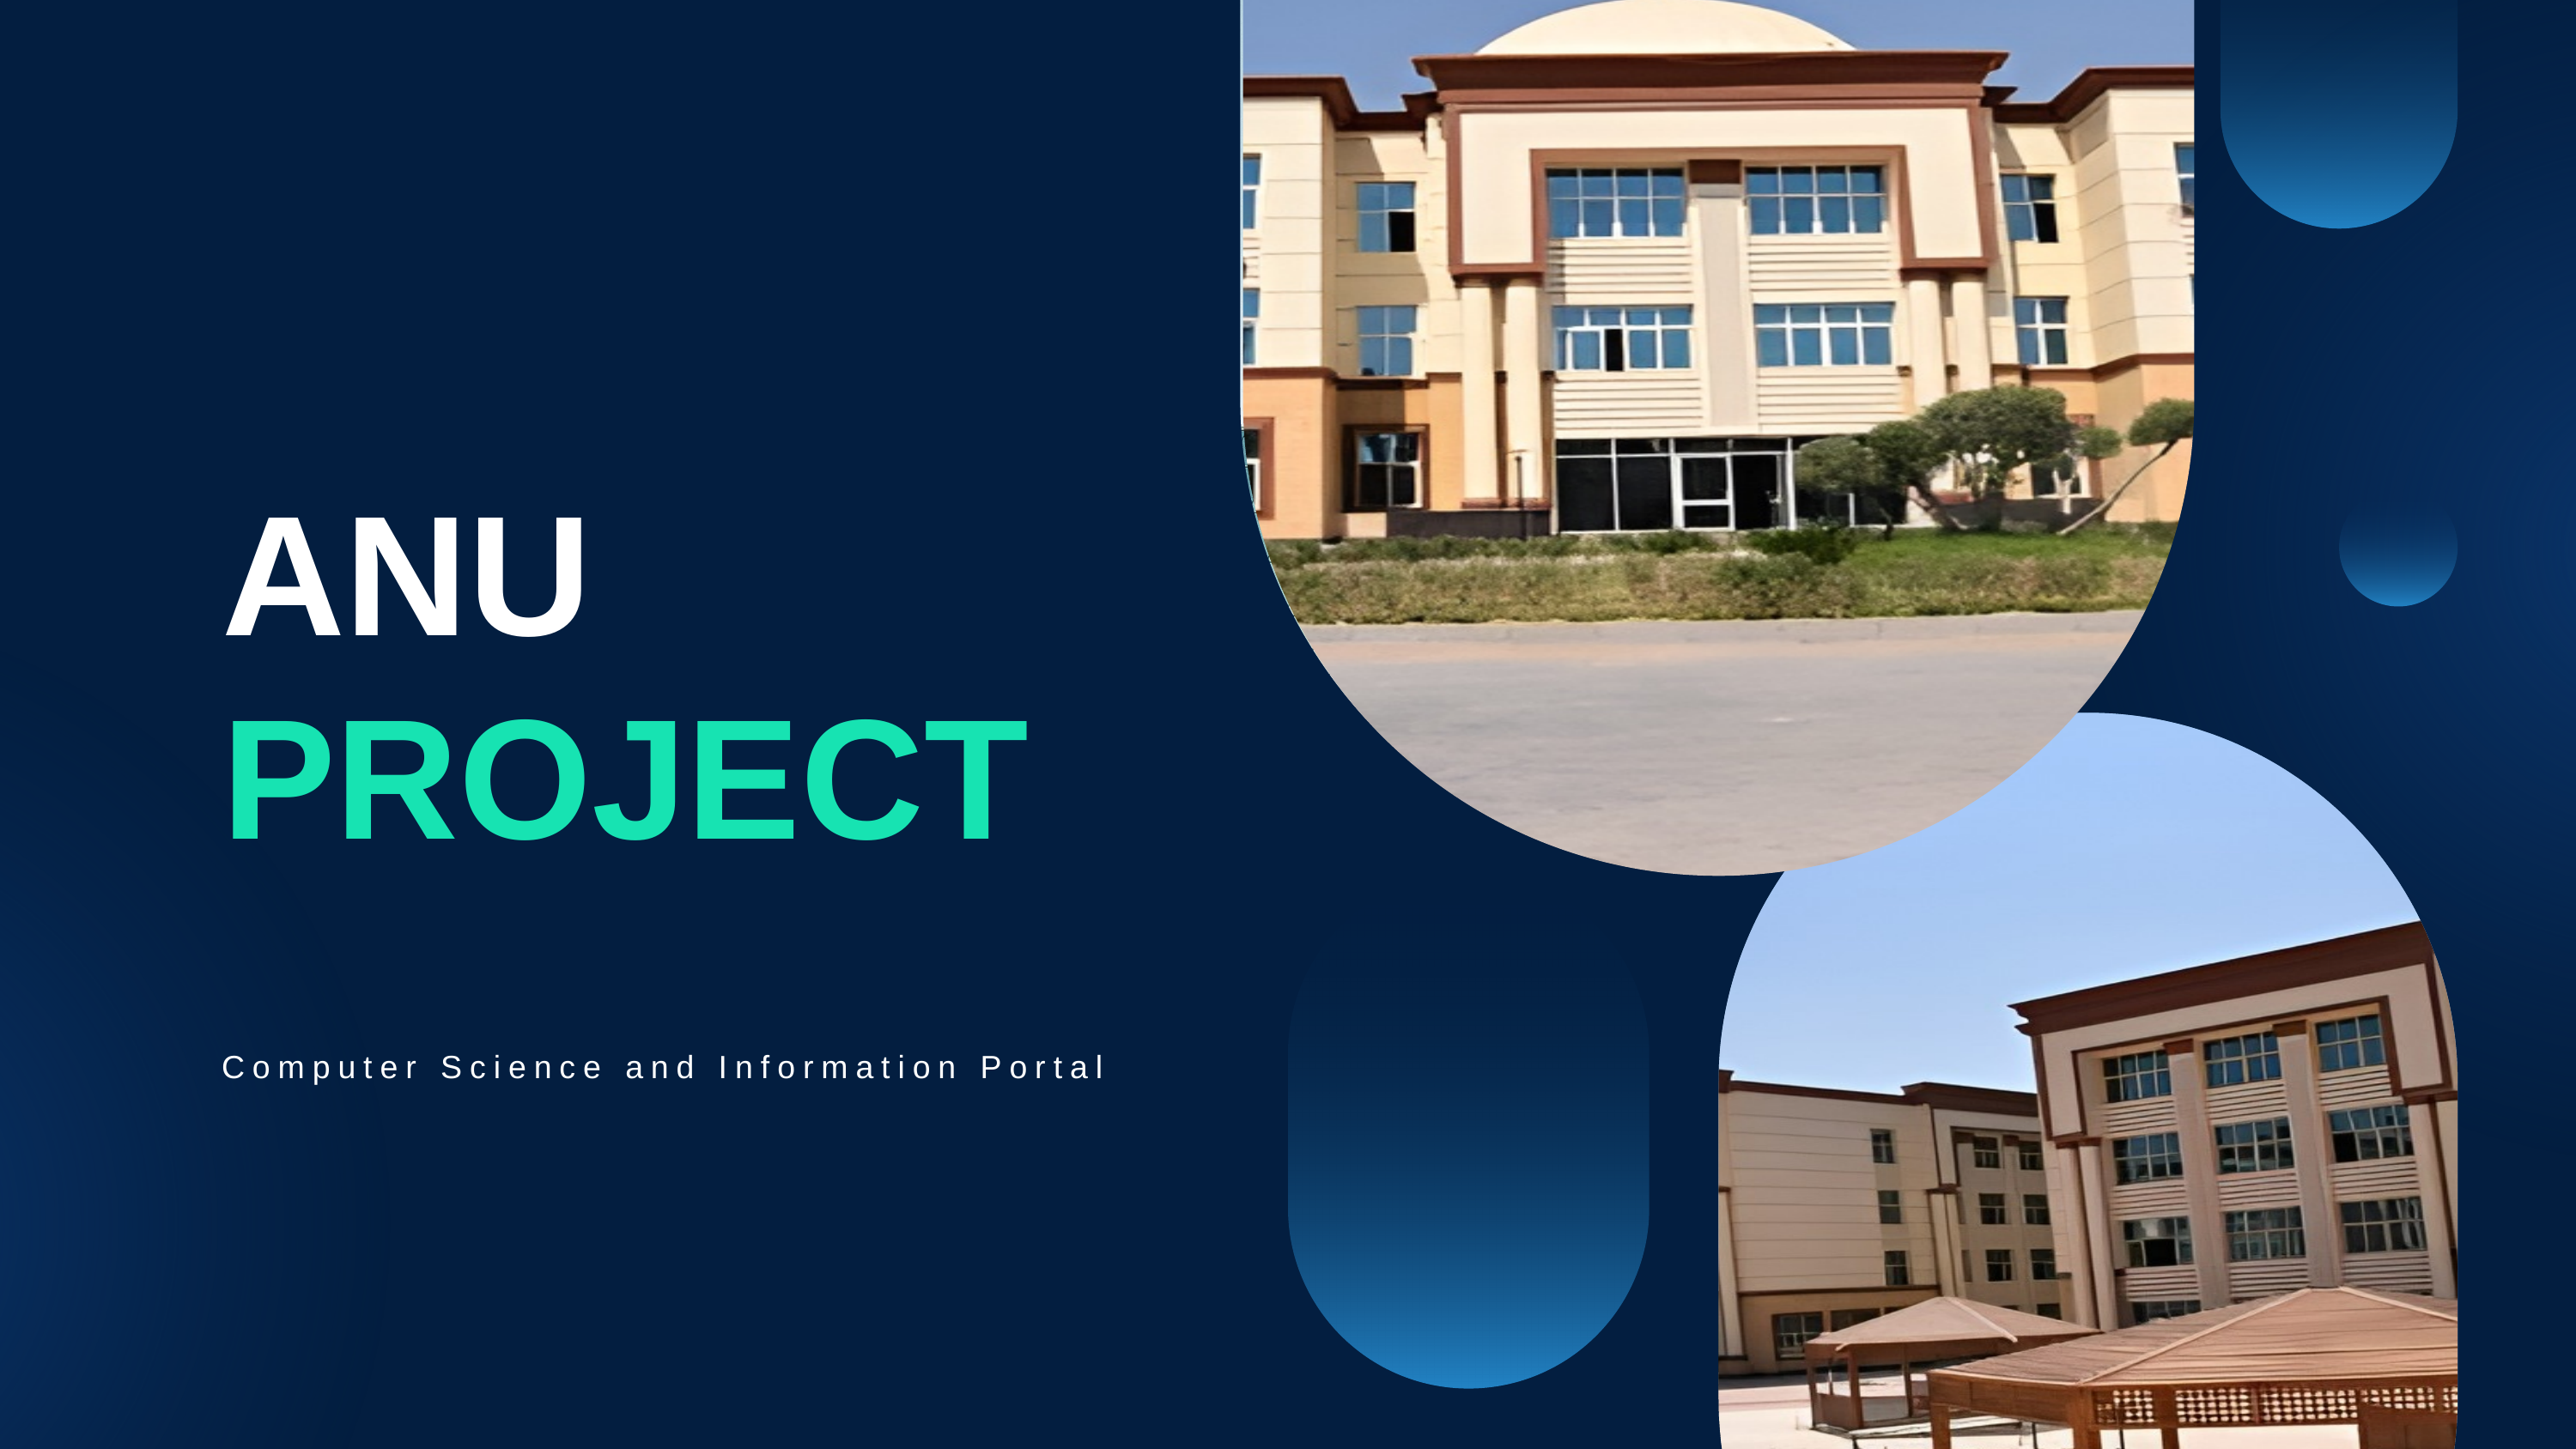

ANU

PROJECT

Computer Science and Information Portal